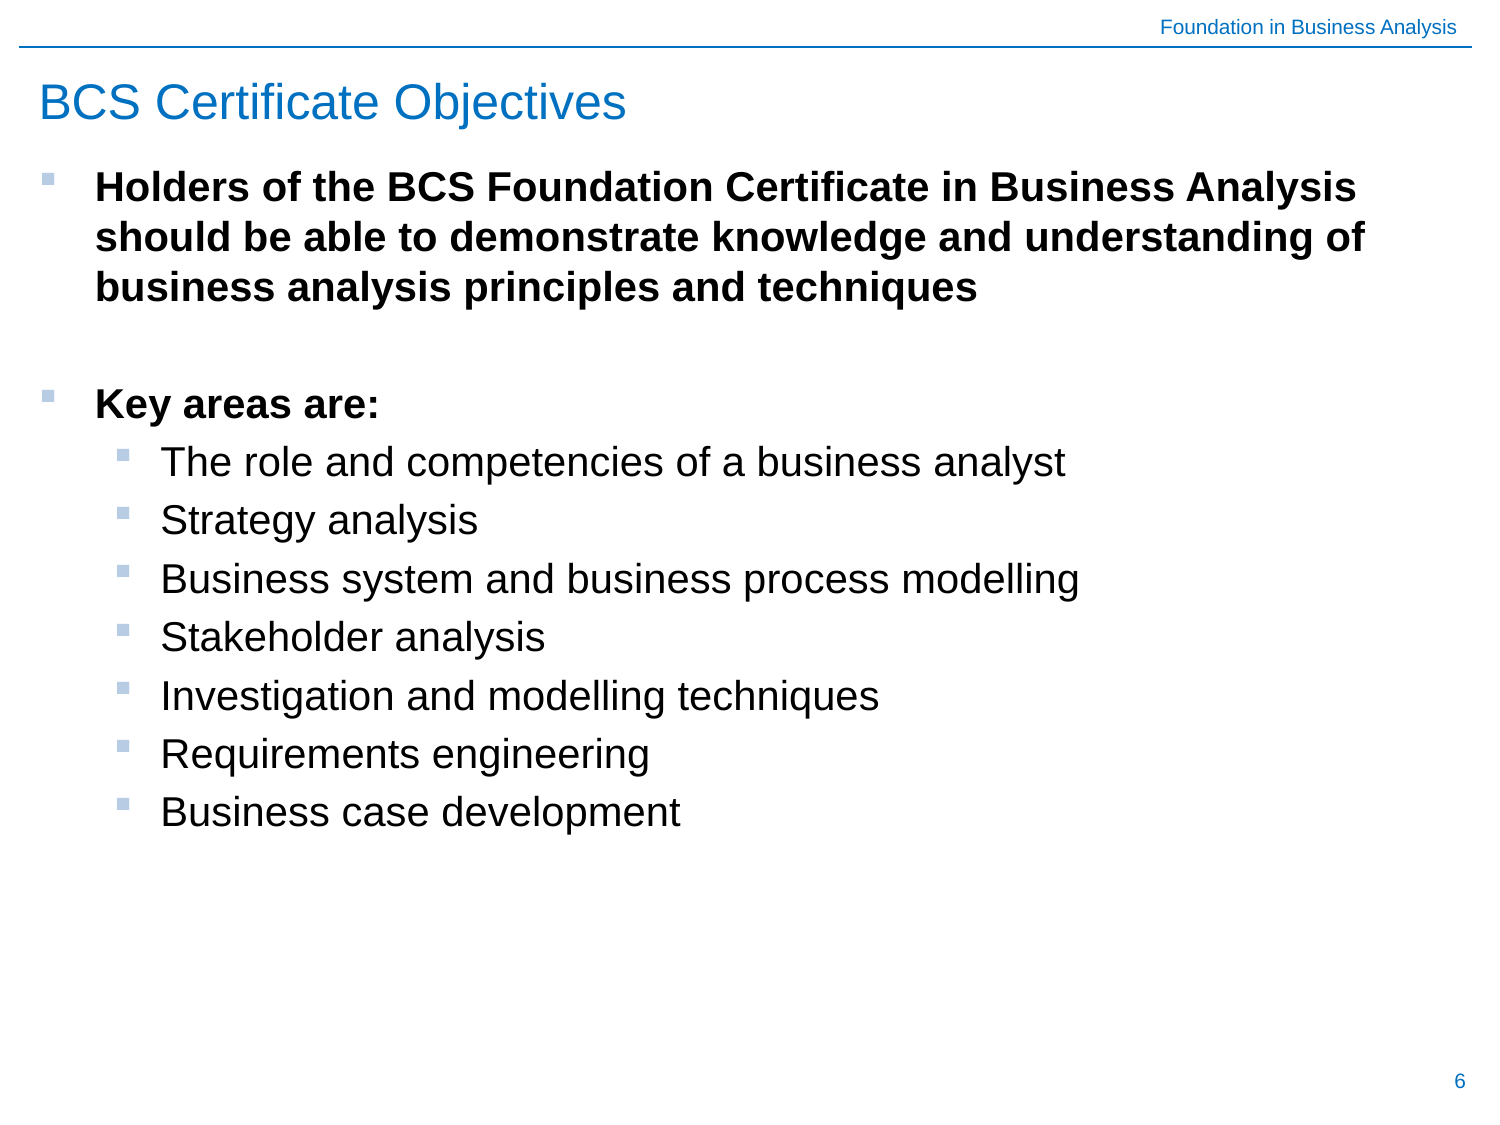

# BCS Certificate Objectives
Holders of the BCS Foundation Certificate in Business Analysis should be able to demonstrate knowledge and understanding of business analysis principles and techniques

Key areas are:
The role and competencies of a business analyst
Strategy analysis
Business system and business process modelling
Stakeholder analysis
Investigation and modelling techniques
Requirements engineering
Business case development